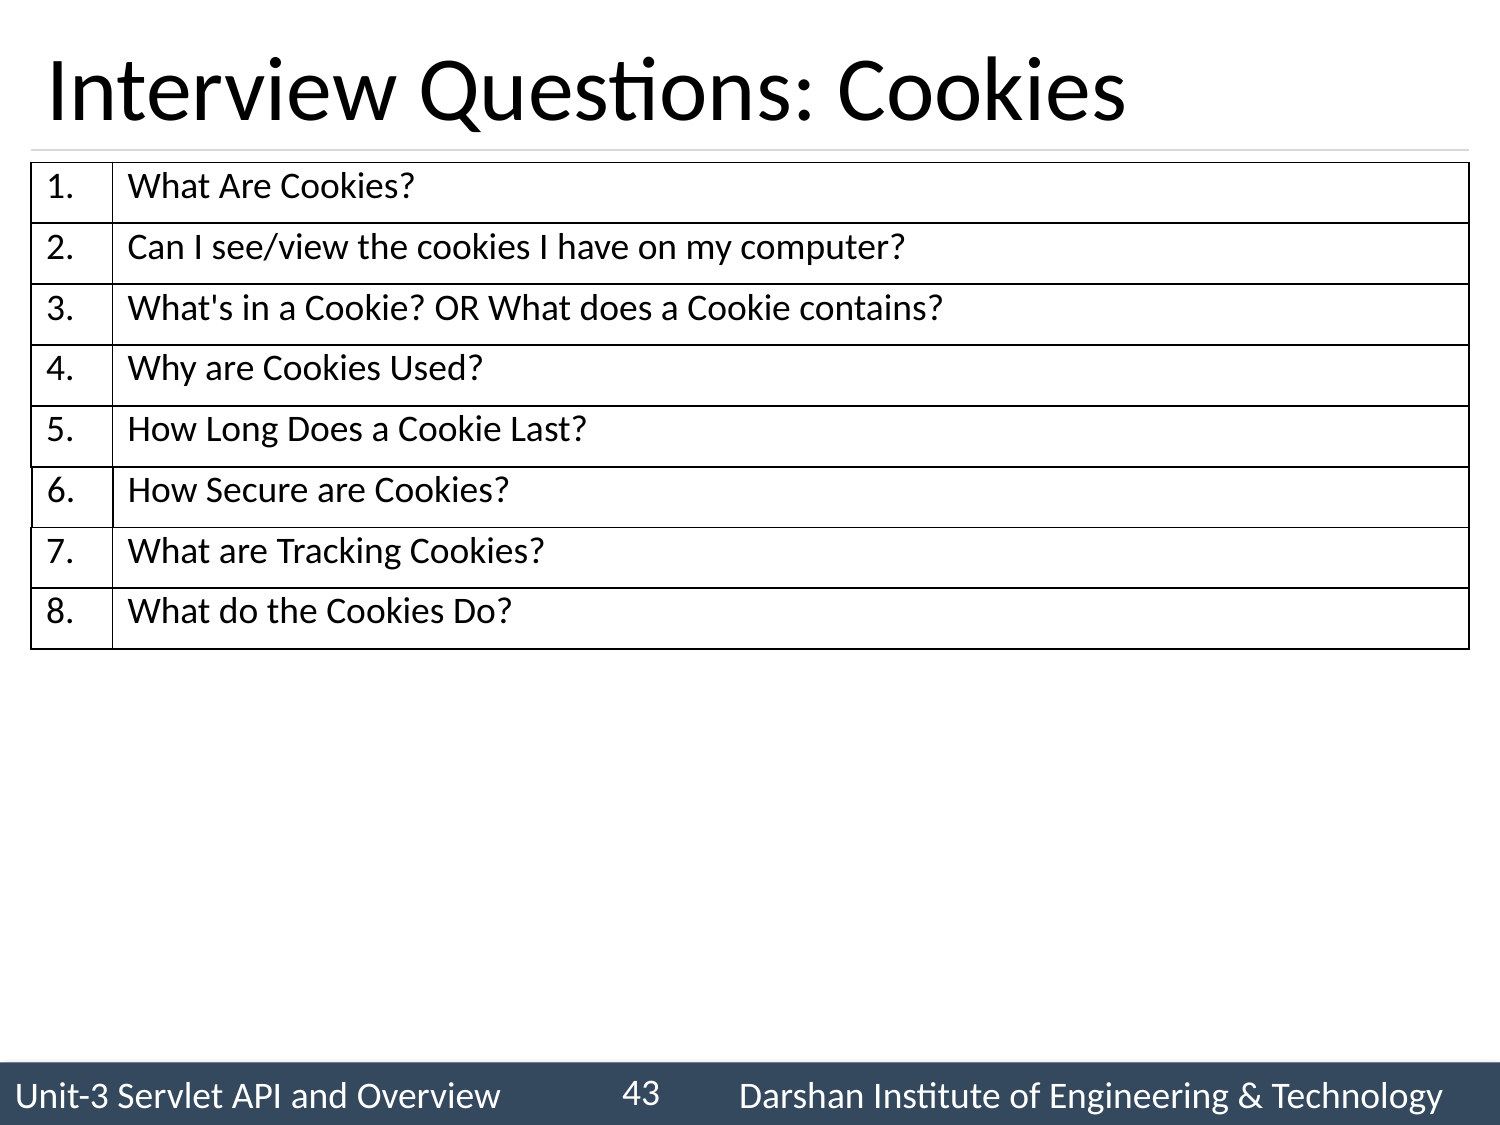

# Interview Questions: Cookies
| 1. | What Are Cookies? |
| --- | --- |
| 2. | Can I see/view the cookies I have on my computer? |
| --- | --- |
| 3. | What's in a Cookie? OR What does a Cookie contains? |
| --- | --- |
| 4. | Why are Cookies Used? |
| --- | --- |
| 5. | How Long Does a Cookie Last? |
| --- | --- |
| 6. | How Secure are Cookies? |
| --- | --- |
| 7. | What are Tracking Cookies? |
| --- | --- |
| 8. | What do the Cookies Do? |
| --- | --- |
43